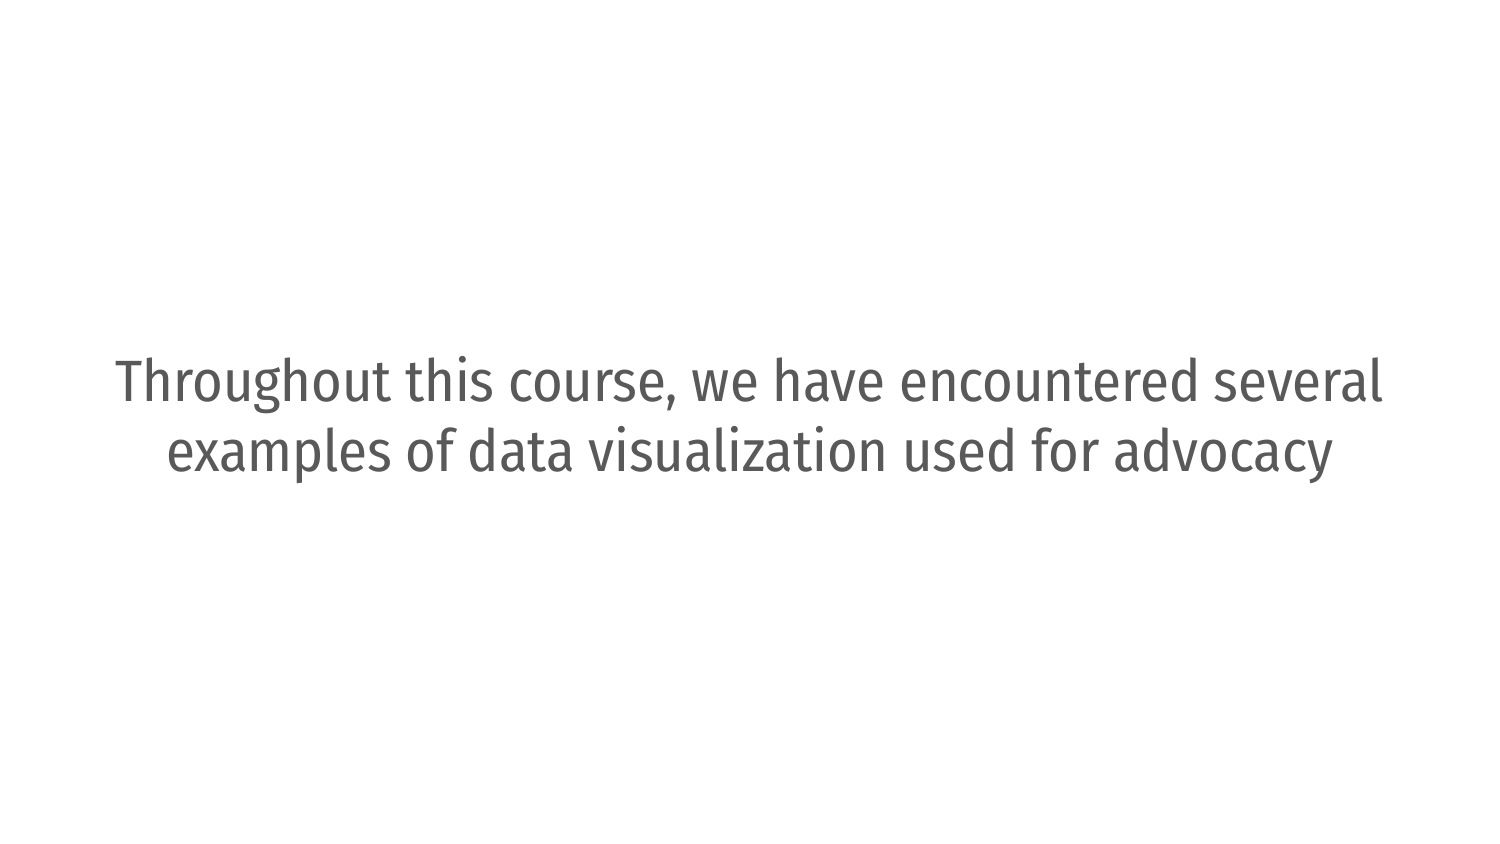

# Throughout this course, we have encountered several examples of data visualization used for advocacy